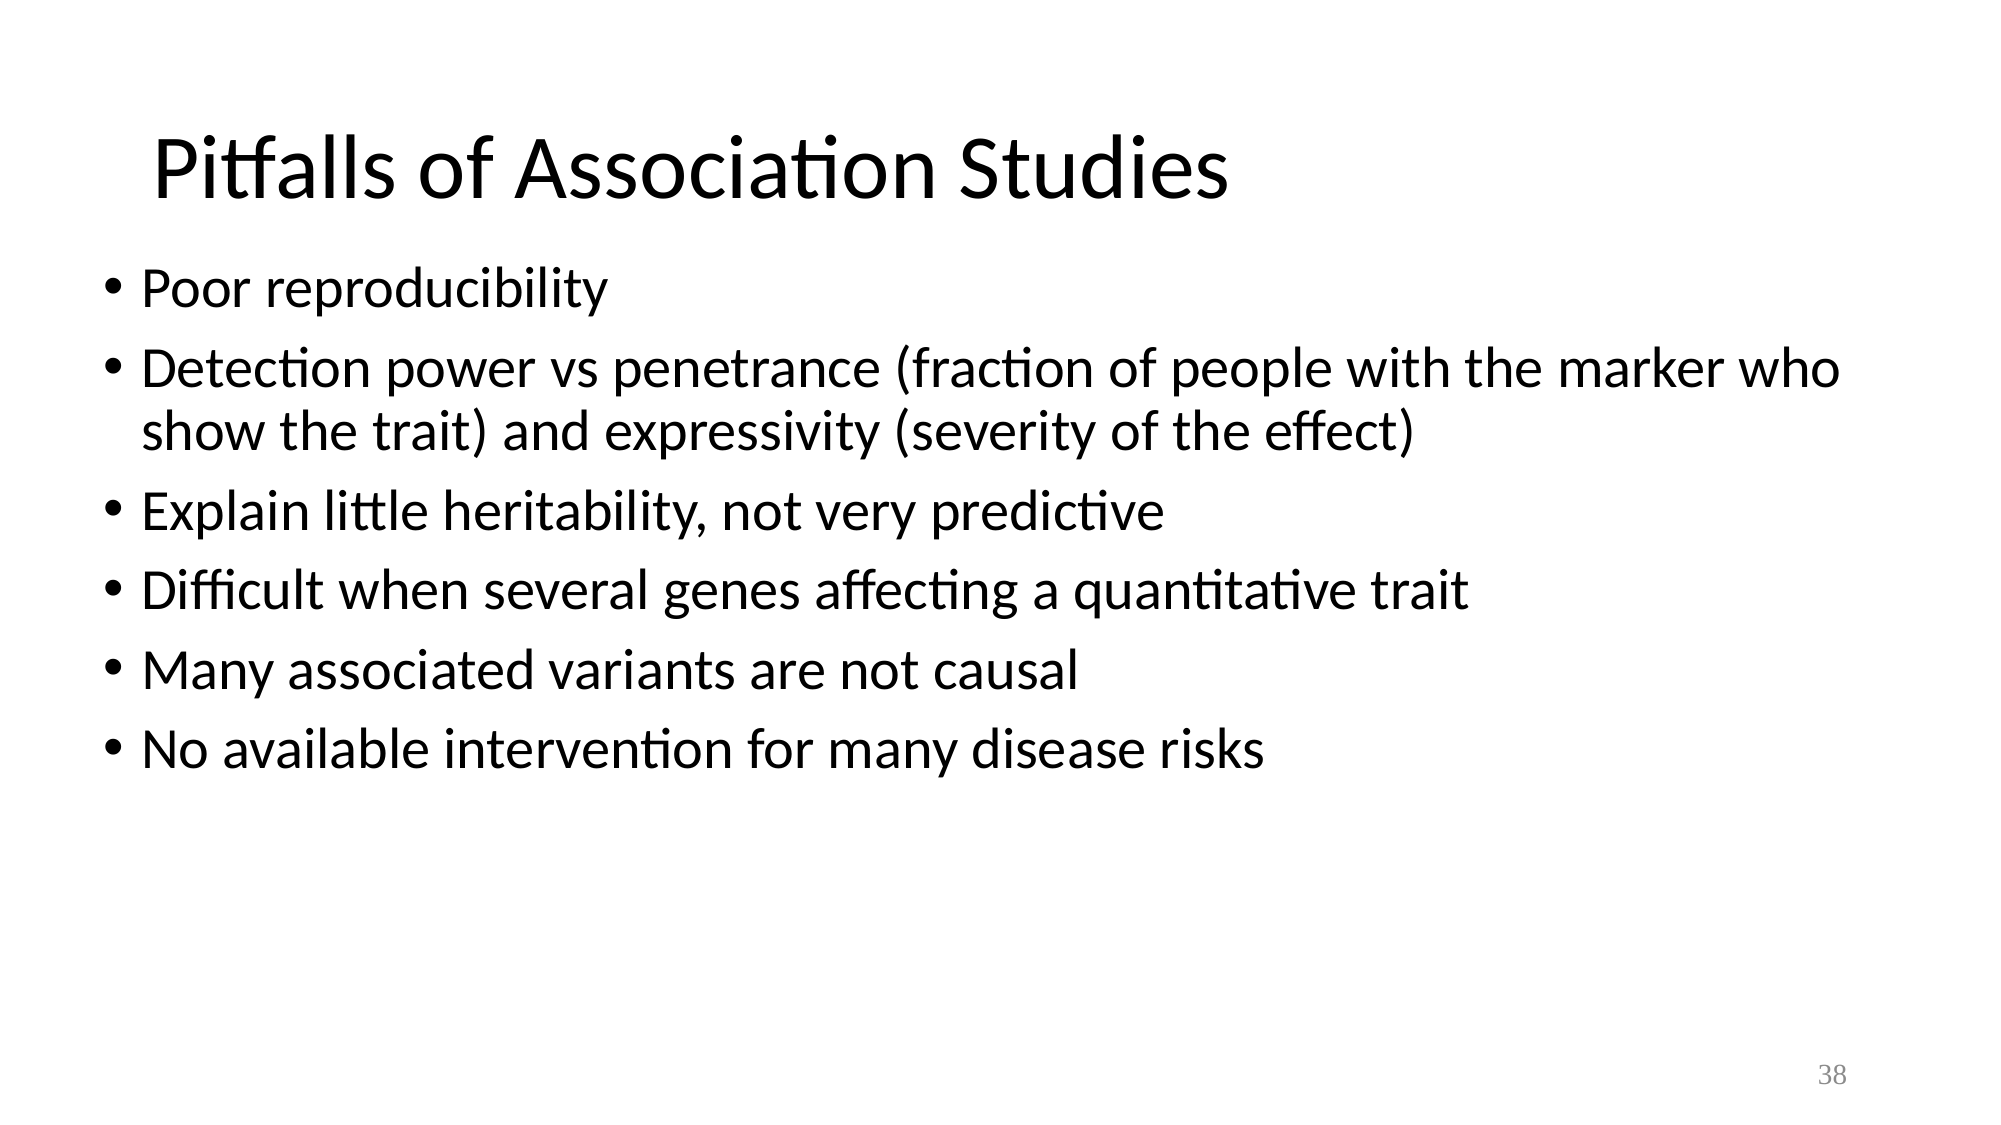

# Pitfalls of Association Studies
Poor reproducibility
Detection power vs penetrance (fraction of people with the marker who show the trait) and expressivity (severity of the effect)
Explain little heritability, not very predictive
Difficult when several genes affecting a quantitative trait
Many associated variants are not causal
No available intervention for many disease risks
38